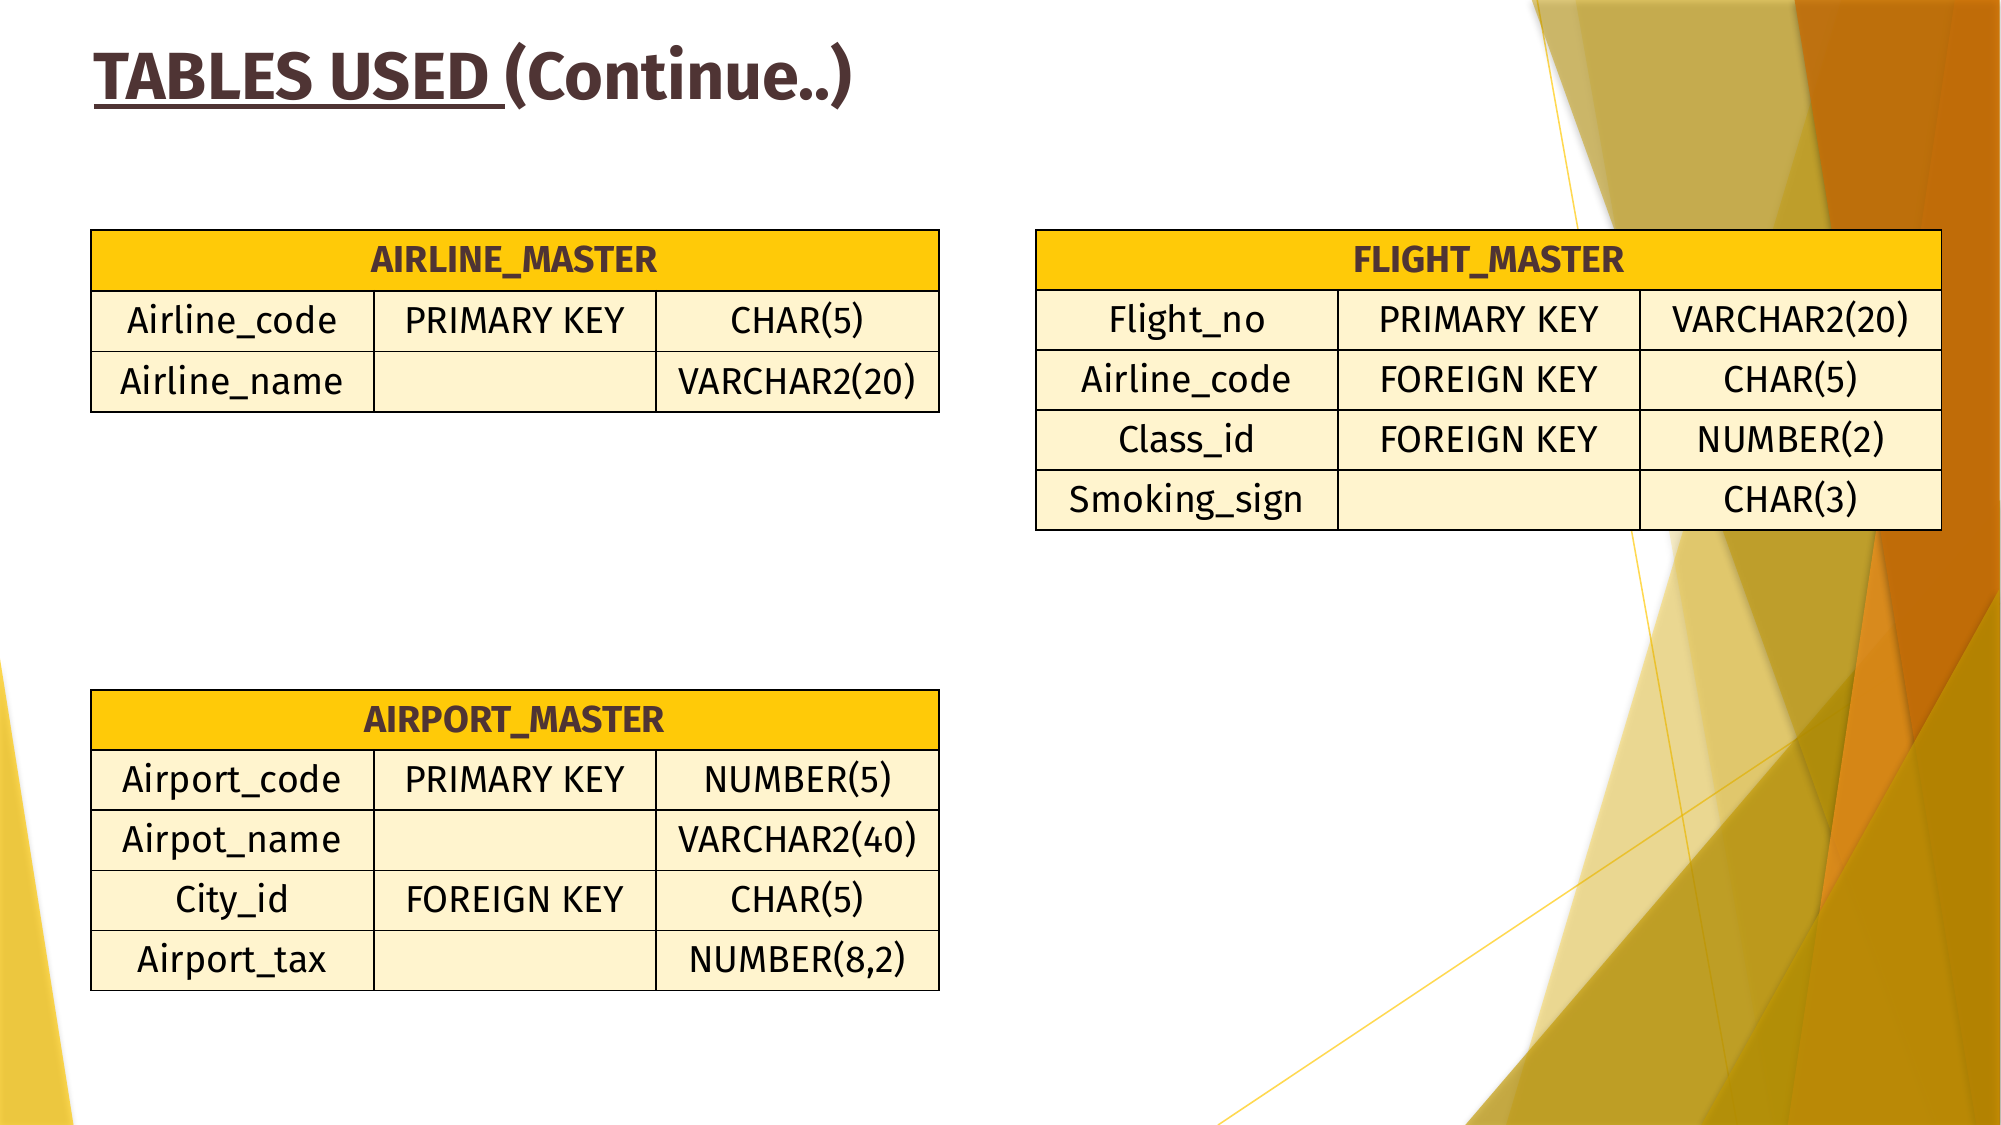

# TABLES USED (Continue..)
| AIRLINE\_MASTER |  |  |
| --- | --- | --- |
| Airline\_code | PRIMARY KEY | CHAR(5) |
| Airline\_name |  | VARCHAR2(20) |
| FLIGHT\_MASTER |  |  |
| --- | --- | --- |
| Flight\_no | PRIMARY KEY | VARCHAR2(20) |
| Airline\_code | FOREIGN KEY | CHAR(5) |
| Class\_id | FOREIGN KEY | NUMBER(2) |
| Smoking\_sign |  | CHAR(3) |
| AIRPORT\_MASTER |  |  |
| --- | --- | --- |
| Airport\_code | PRIMARY KEY | NUMBER(5) |
| Airpot\_name |  | VARCHAR2(40) |
| City\_id | FOREIGN KEY | CHAR(5) |
| Airport\_tax |  | NUMBER(8,2) |